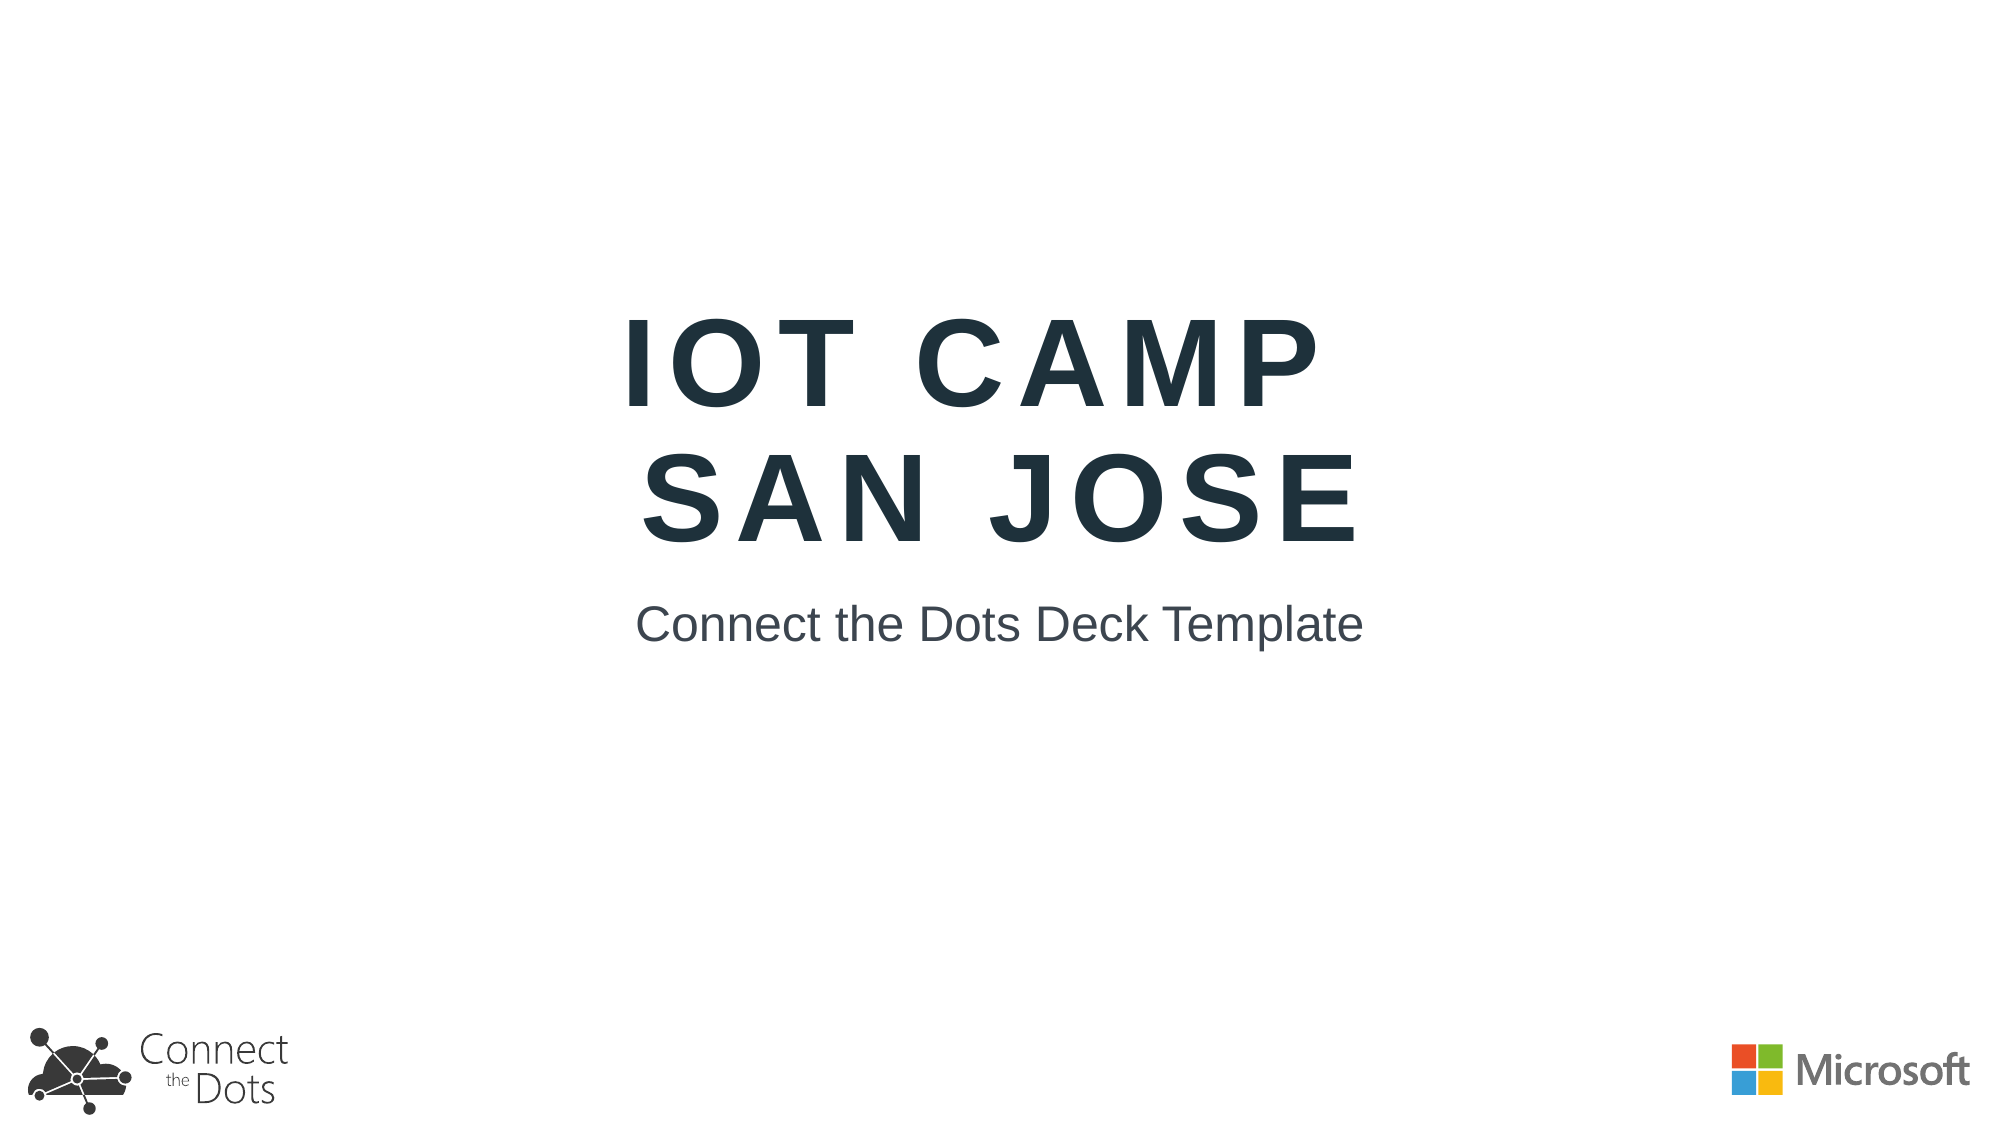

# IoT Camp San Jose
Connect the Dots Deck Template